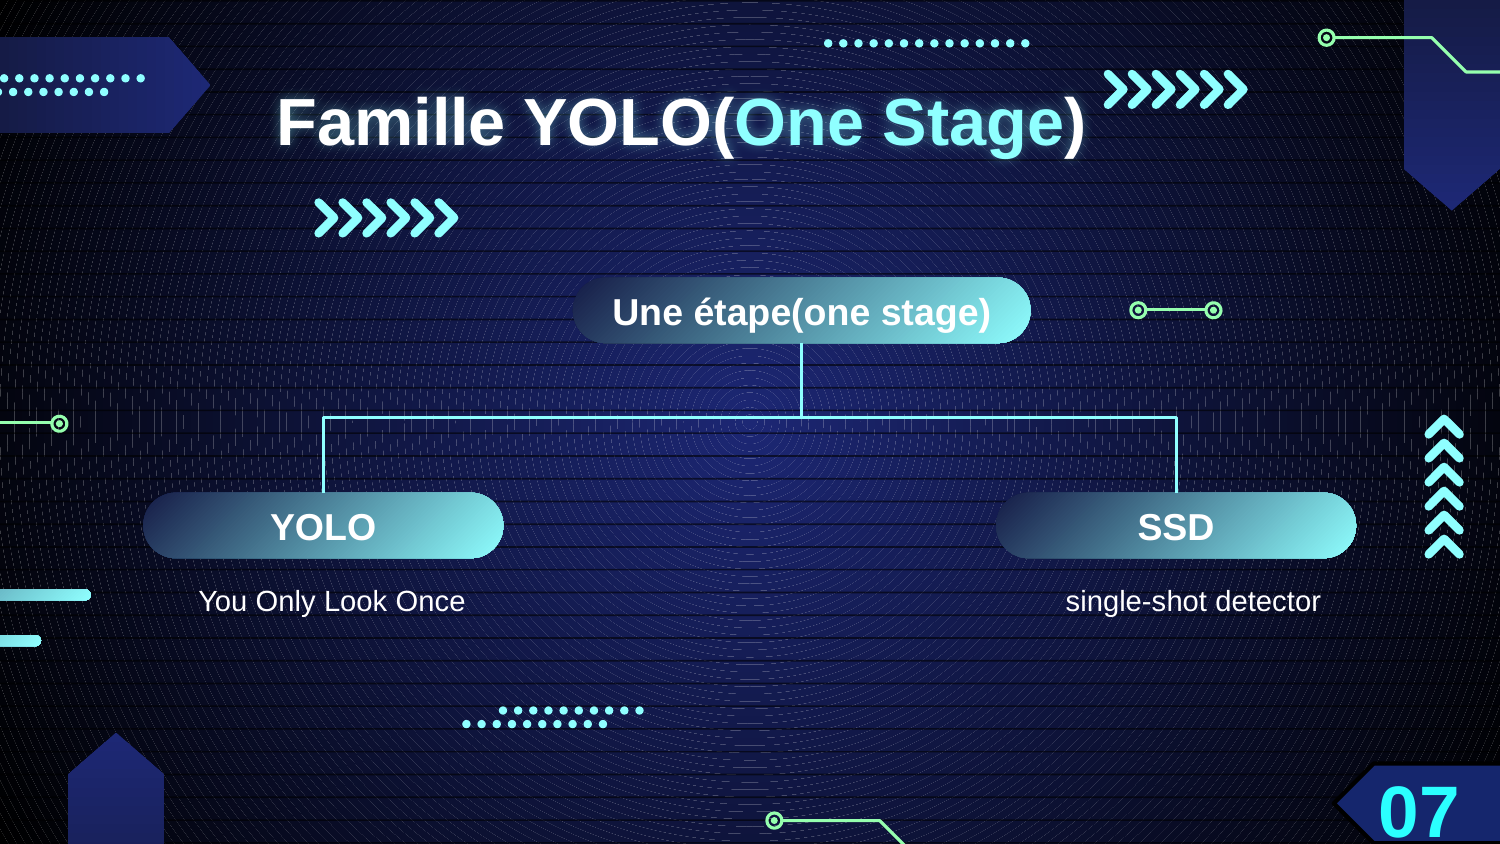

# Famille YOLO(One Stage)

Une étape(one stage)
YOLO
SSD
You Only Look Once
single-shot detector

07